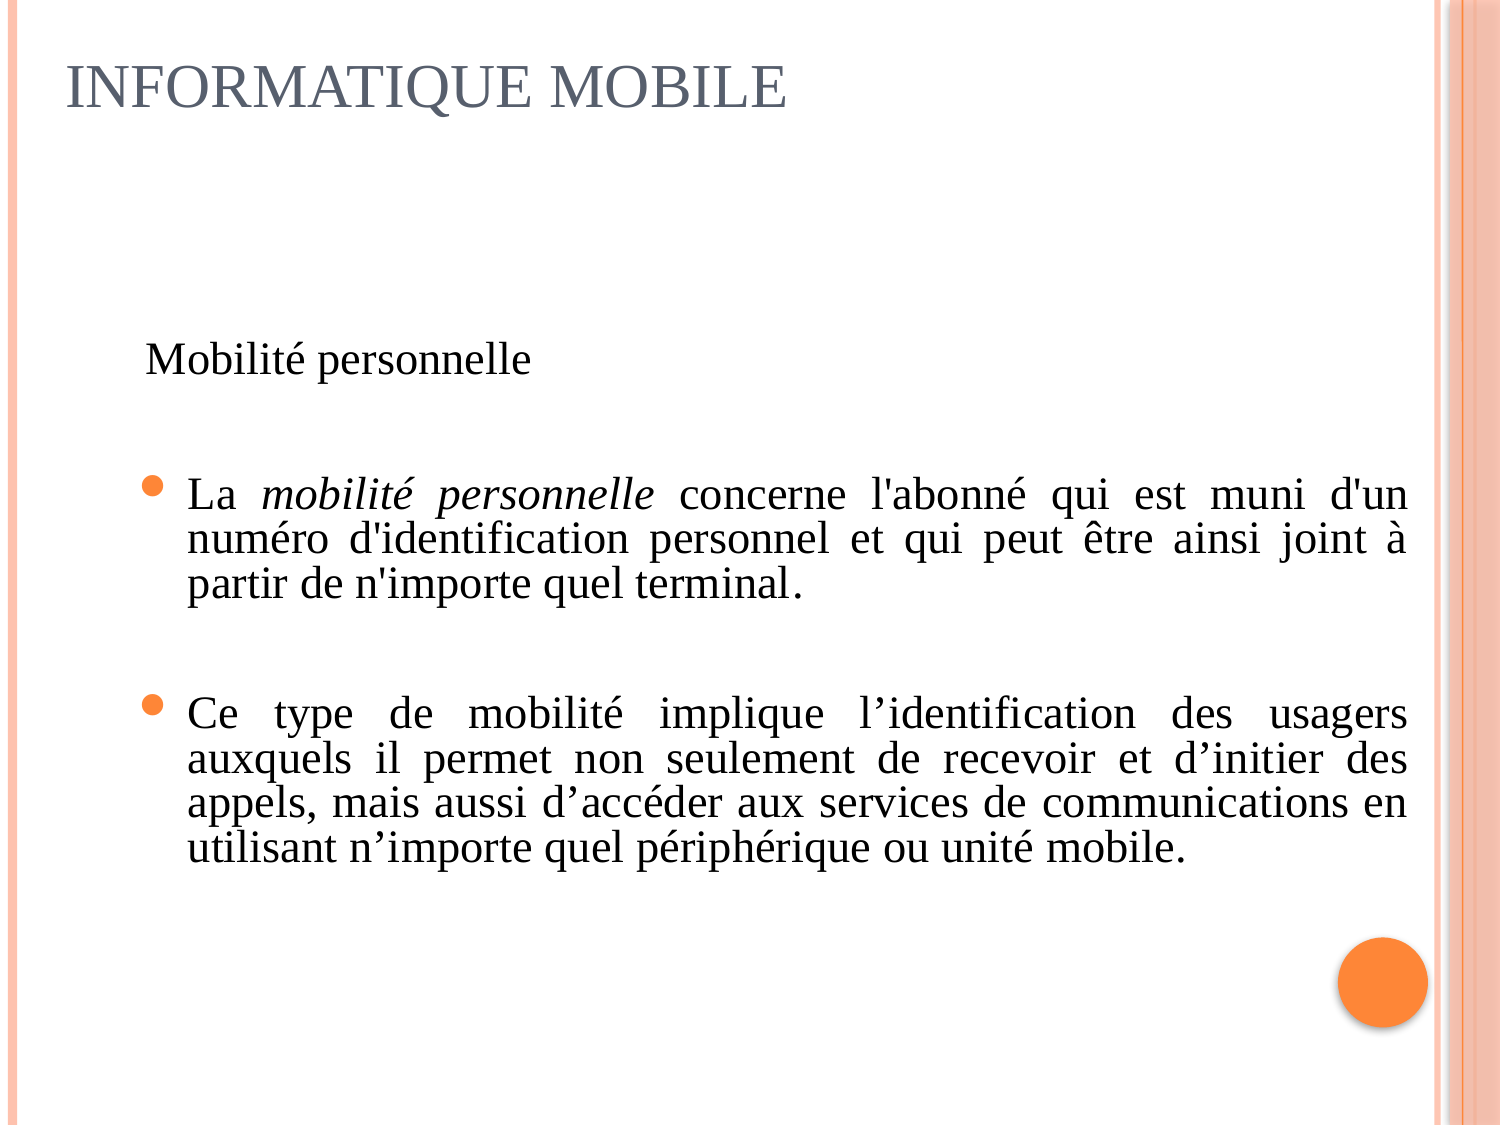

# Informatique mobile

Mobilité personnelle

La mobilité personnelle concerne l'abonné qui est muni d'un numéro d'identification personnel et qui peut être ainsi joint à partir de n'importe quel terminal.

Ce type de mobilité implique l’identification des usagers auxquels il permet non seulement de recevoir et d’initier des appels, mais aussi d’accéder aux services de communications en utilisant n’importe quel périphérique ou unité mobile.
24